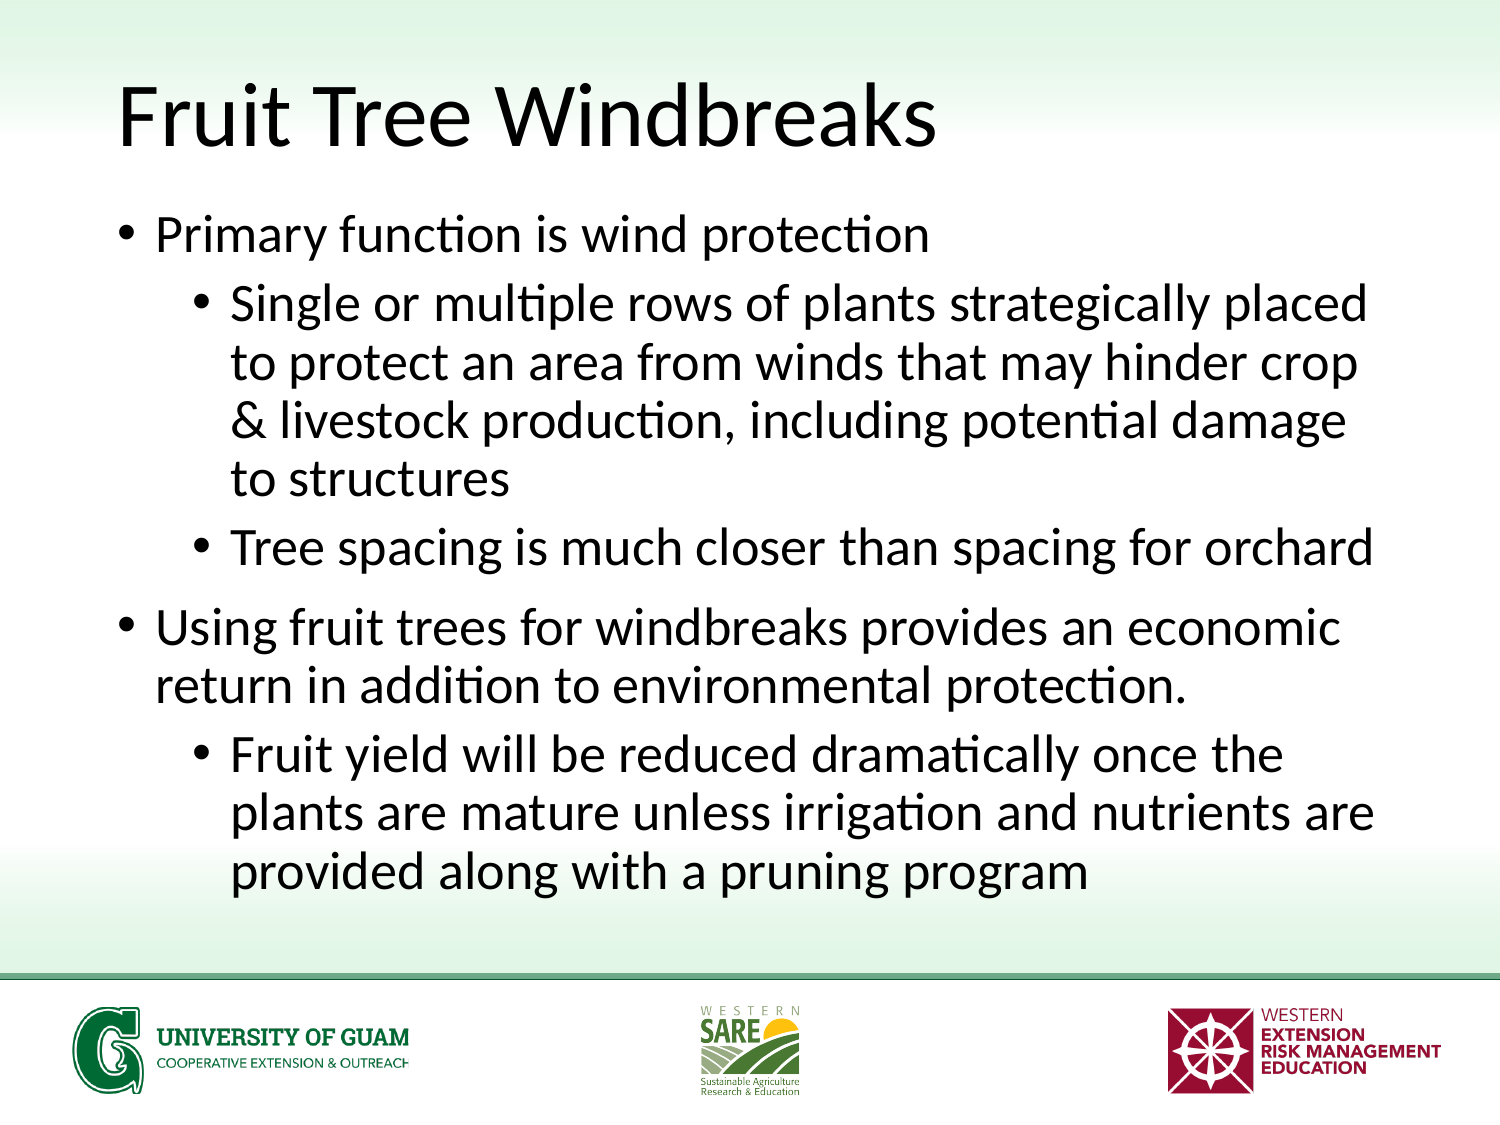

# Fruit Tree Windbreaks
Primary function is wind protection
Single or multiple rows of plants strategically placed to protect an area from winds that may hinder crop & livestock production, including potential damage to structures
Tree spacing is much closer than spacing for orchard
Using fruit trees for windbreaks provides an economic return in addition to environmental protection.
Fruit yield will be reduced dramatically once the plants are mature unless irrigation and nutrients are provided along with a pruning program